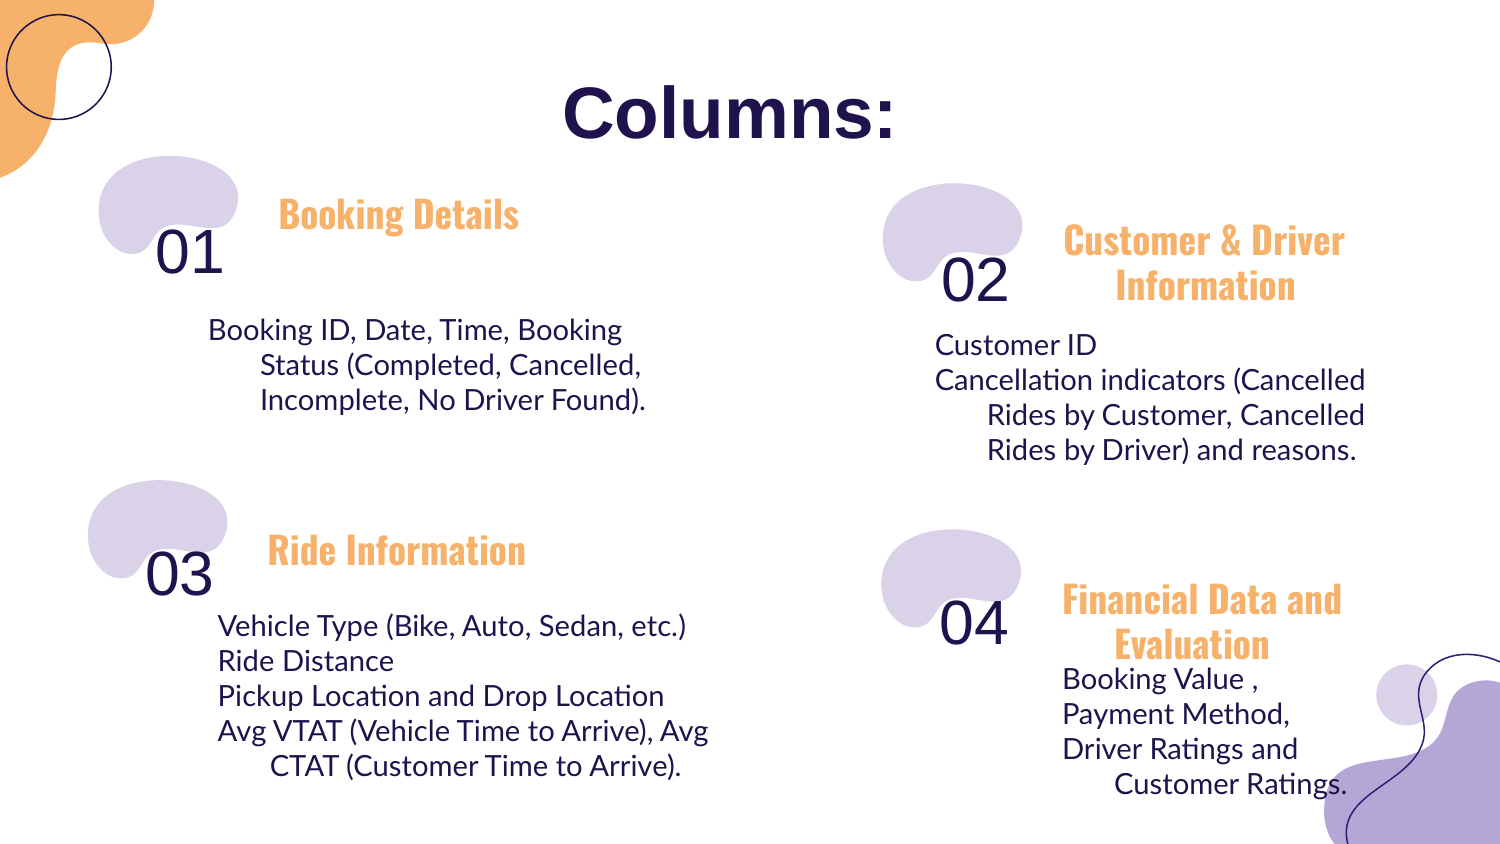

# Columns:

Booking Details

Customer & Driver Information
01
02
Booking ID, Date, Time, Booking Status (Completed, Cancelled, Incomplete, No Driver Found).
Customer ID
Cancellation indicators (Cancelled Rides by Customer, Cancelled Rides by Driver) and reasons.

Ride Information

03
Financial Data and Evaluation
04
Vehicle Type (Bike, Auto, Sedan, etc.)
Ride Distance
Pickup Location and Drop Location
Avg VTAT (Vehicle Time to Arrive), Avg CTAT (Customer Time to Arrive).
Booking Value ,
Payment Method,
Driver Ratings and Customer Ratings.